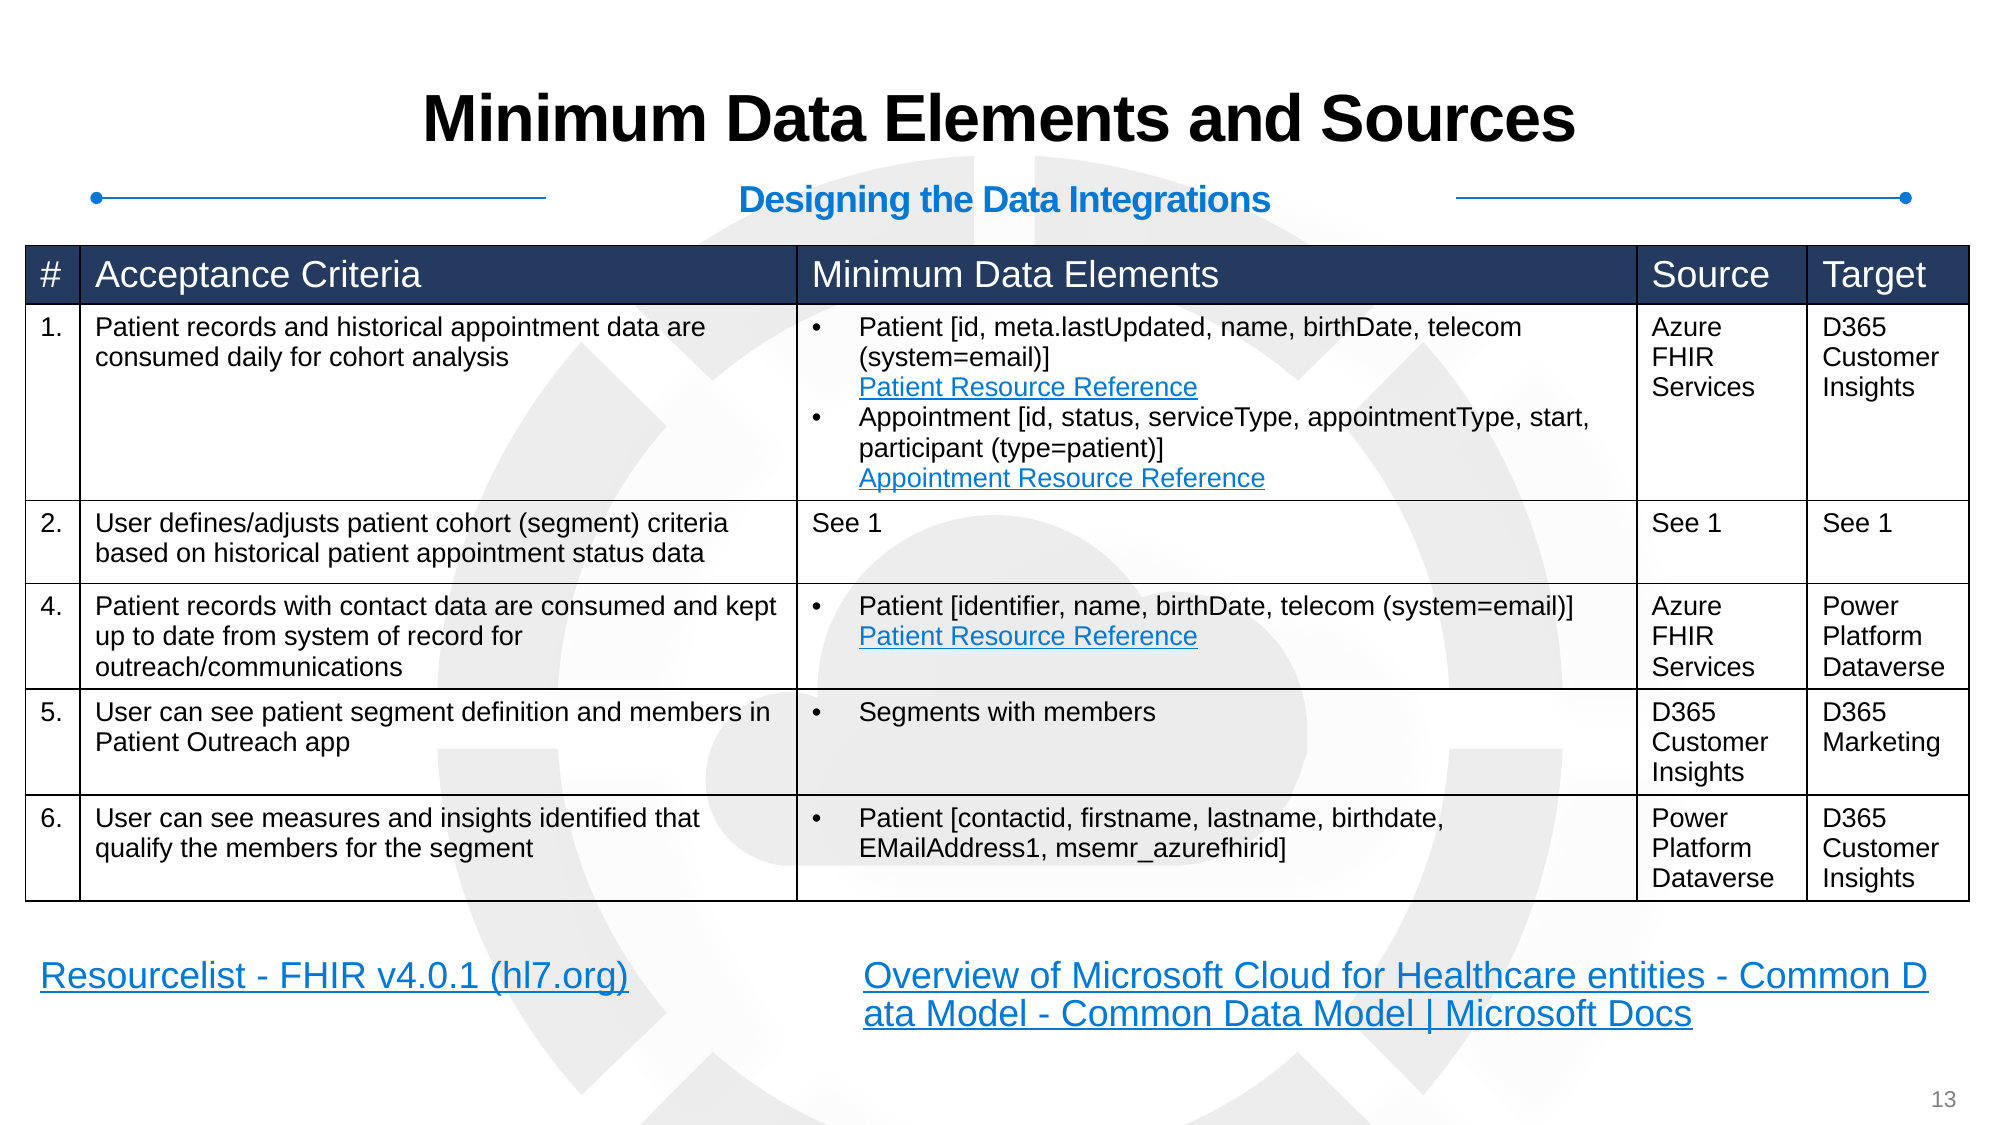

# Minimum Data Elements and Sources
Designing the Data Integrations
| # | Acceptance Criteria | Minimum Data Elements | Source | Target |
| --- | --- | --- | --- | --- |
| 1. | Patient records and historical appointment data are consumed daily for cohort analysis | Patient [id, meta.lastUpdated, name, birthDate, telecom (system=email)] Patient Resource Reference Appointment [id, status, serviceType, appointmentType, start, participant (type=patient)] Appointment Resource Reference | Azure FHIR Services | D365 Customer Insights |
| 2. | User defines/adjusts patient cohort (segment) criteria based on historical patient appointment status data | See 1 | See 1 | See 1 |
| 4. | Patient records with contact data are consumed and kept up to date from system of record for outreach/communications | Patient [identifier, name, birthDate, telecom (system=email)] Patient Resource Reference | Azure FHIR Services | Power Platform Dataverse |
| 5. | User can see patient segment definition and members in Patient Outreach app | Segments with members | D365 Customer Insights | D365 Marketing |
| 6. | User can see measures and insights identified that qualify the members for the segment | Patient [contactid, firstname, lastname, birthdate, EMailAddress1, msemr\_azurefhirid] | Power Platform Dataverse | D365 Customer Insights |
Resourcelist - FHIR v4.0.1 (hl7.org)
Overview of Microsoft Cloud for Healthcare entities - Common Data Model - Common Data Model | Microsoft Docs
13